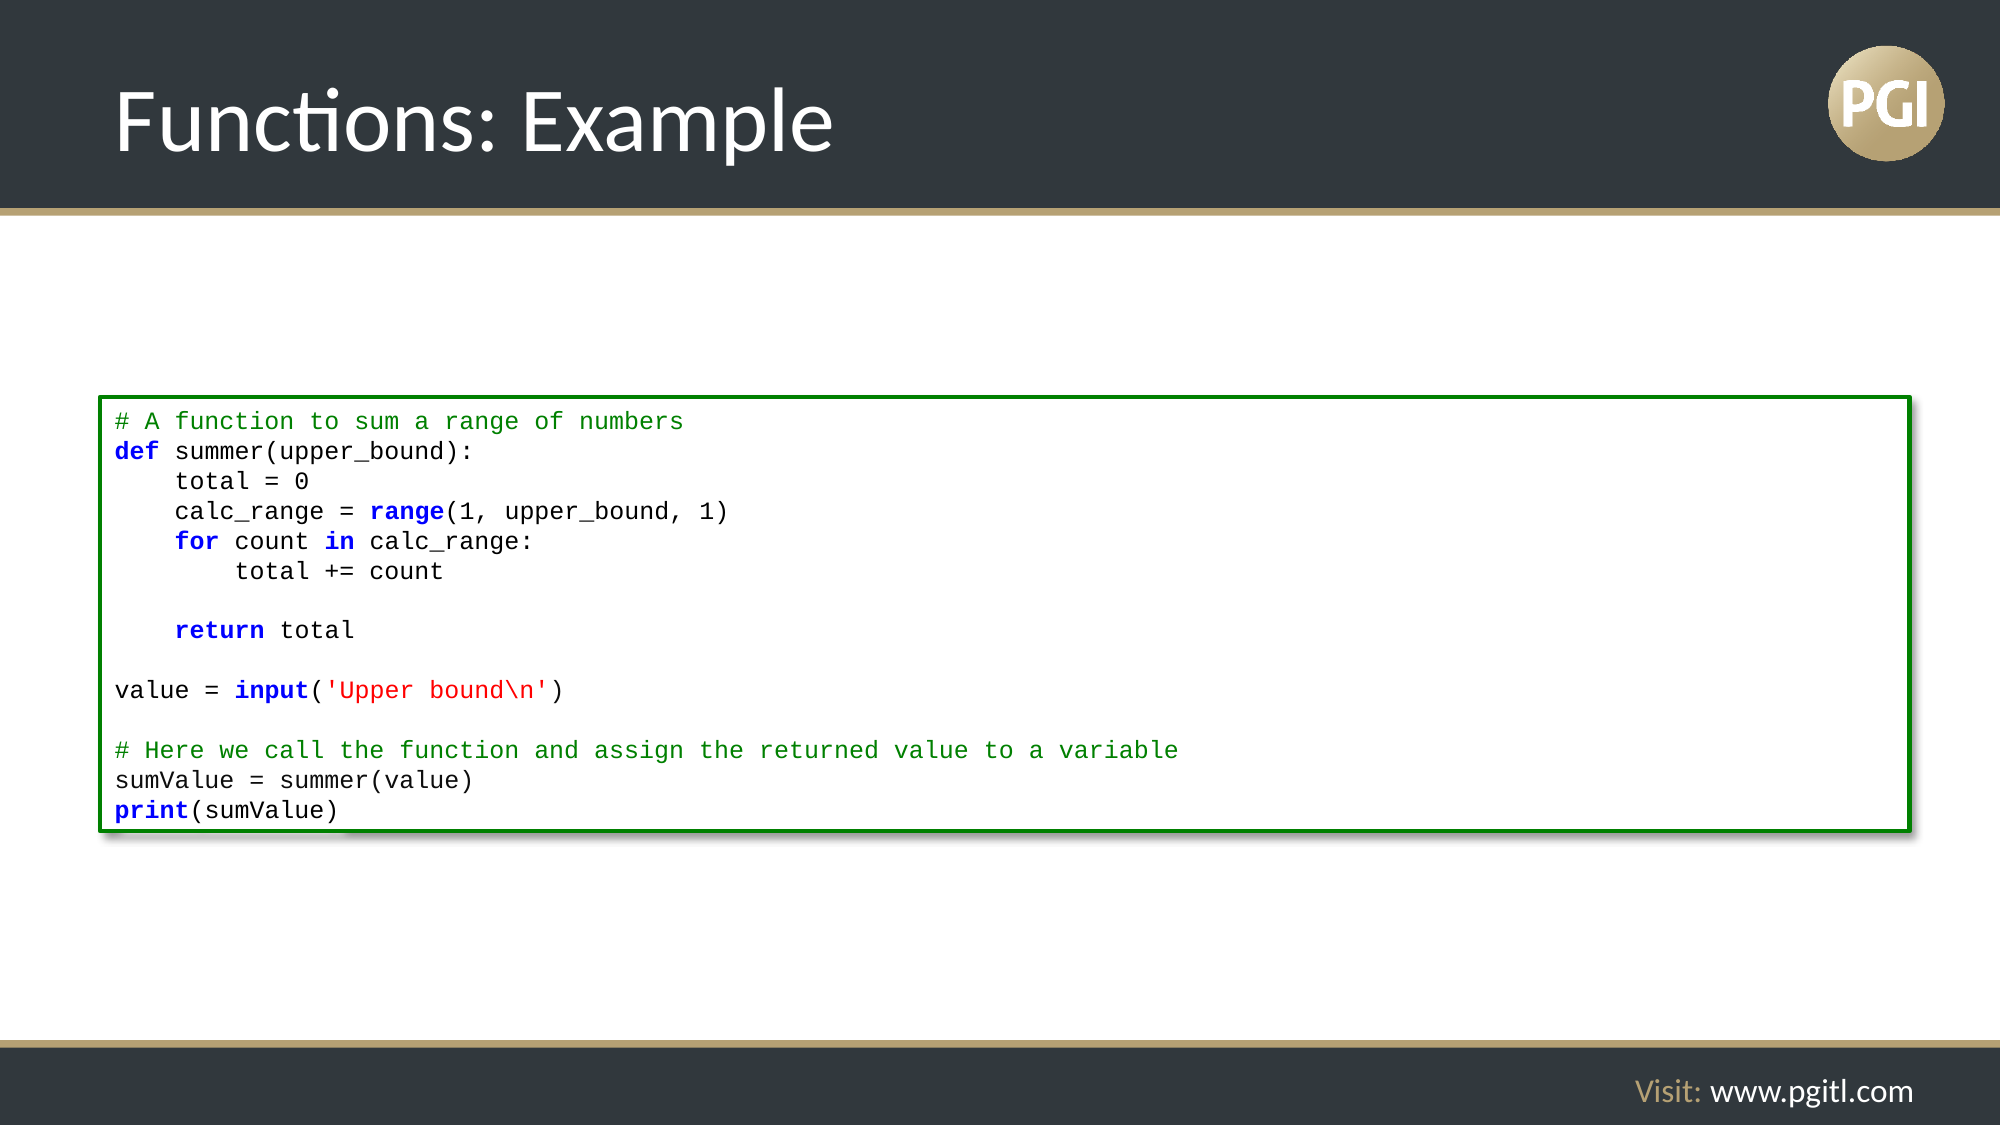

# Functions: Example
# A function to sum a range of numbers
def summer(upper_bound):
    total = 0
    calc_range = range(1, upper_bound, 1)
    for count in calc_range:
        total += count

    return total

value = input('Upper bound\n')

# Here we call the function and assign the returned value to a variable
sumValue = summer(value)
print(sumValue)